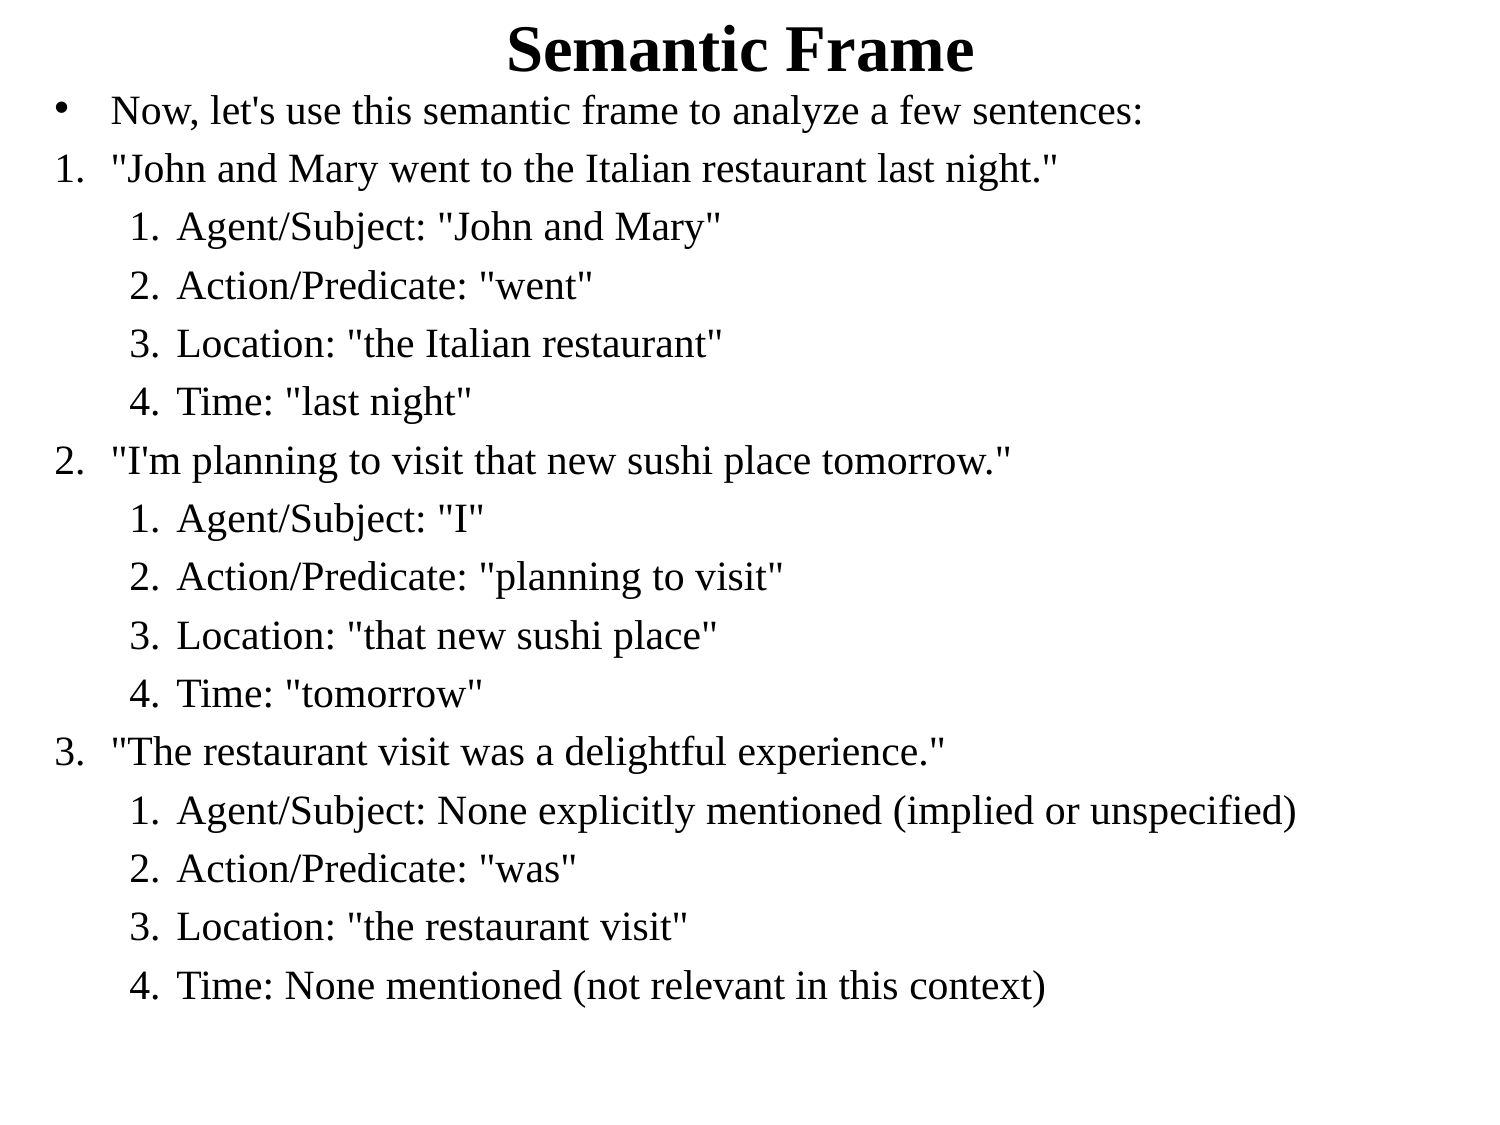

# Semantic Frame
Now, let's use this semantic frame to analyze a few sentences:
"John and Mary went to the Italian restaurant last night."
Agent/Subject: "John and Mary"
Action/Predicate: "went"
Location: "the Italian restaurant"
Time: "last night"
"I'm planning to visit that new sushi place tomorrow."
Agent/Subject: "I"
Action/Predicate: "planning to visit"
Location: "that new sushi place"
Time: "tomorrow"
"The restaurant visit was a delightful experience."
Agent/Subject: None explicitly mentioned (implied or unspecified)
Action/Predicate: "was"
Location: "the restaurant visit"
Time: None mentioned (not relevant in this context)